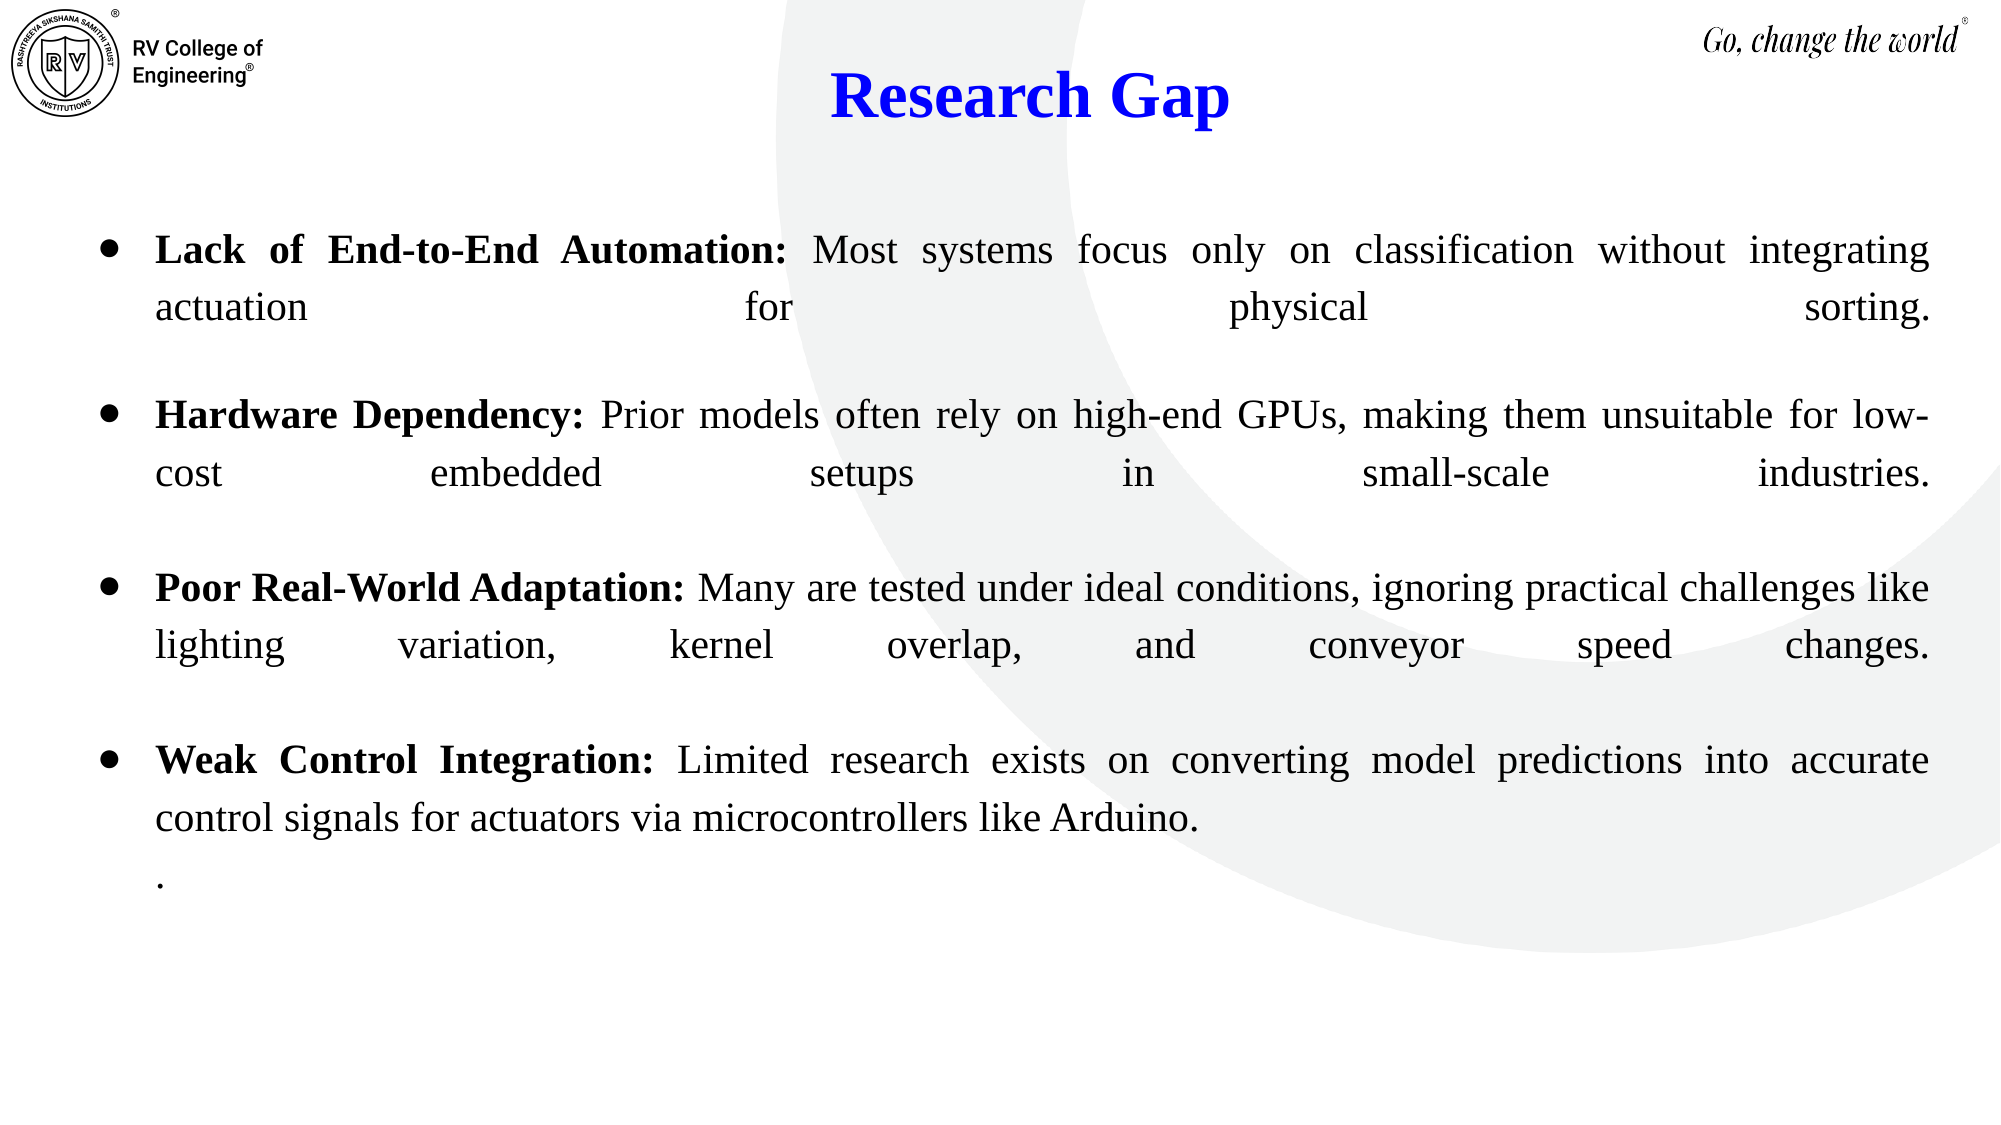

# Research Gap
Lack of End-to-End Automation: Most systems focus only on classification without integrating actuation for physical sorting.
Hardware Dependency: Prior models often rely on high-end GPUs, making them unsuitable for low-cost embedded setups in small-scale industries.
Poor Real-World Adaptation: Many are tested under ideal conditions, ignoring practical challenges like lighting variation, kernel overlap, and conveyor speed changes.
Weak Control Integration: Limited research exists on converting model predictions into accurate control signals for actuators via microcontrollers like Arduino.
.